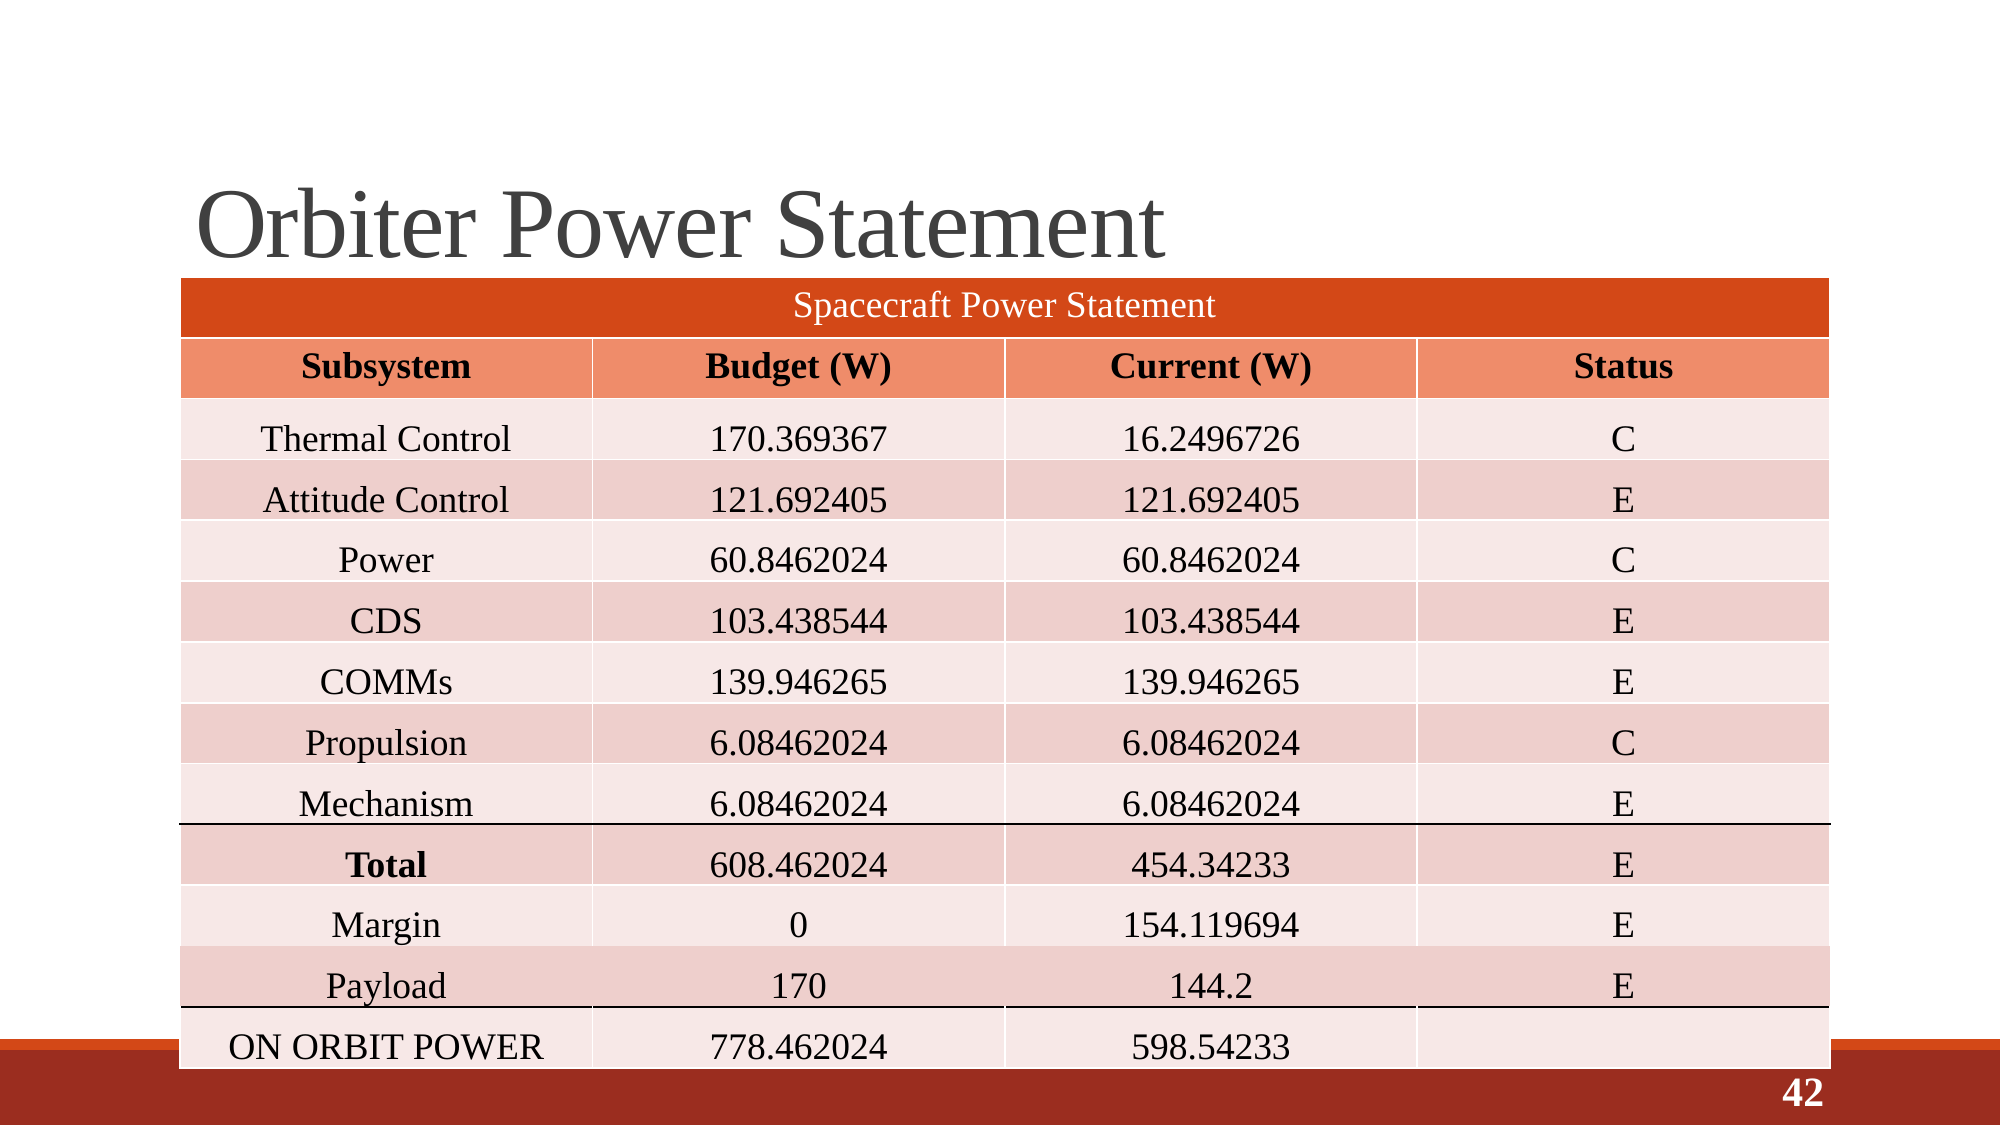

# Orbiter Power Statement
| Spacecraft Power Statement |  |  |  |
| --- | --- | --- | --- |
| Subsystem | Budget (W) | Current (W) | Status |
| Thermal Control | 170.369367 | 16.2496726 | C |
| Attitude Control | 121.692405 | 121.692405 | E |
| Power | 60.8462024 | 60.8462024 | C |
| CDS | 103.438544 | 103.438544 | E |
| COMMs | 139.946265 | 139.946265 | E |
| Propulsion | 6.08462024 | 6.08462024 | C |
| Mechanism | 6.08462024 | 6.08462024 | E |
| Total | 608.462024 | 454.34233 | E |
| Margin | 0 | 154.119694 | E |
| Payload | 170 | 144.2 | E |
| ON ORBIT POWER | 778.462024 | 598.54233 |  |
42